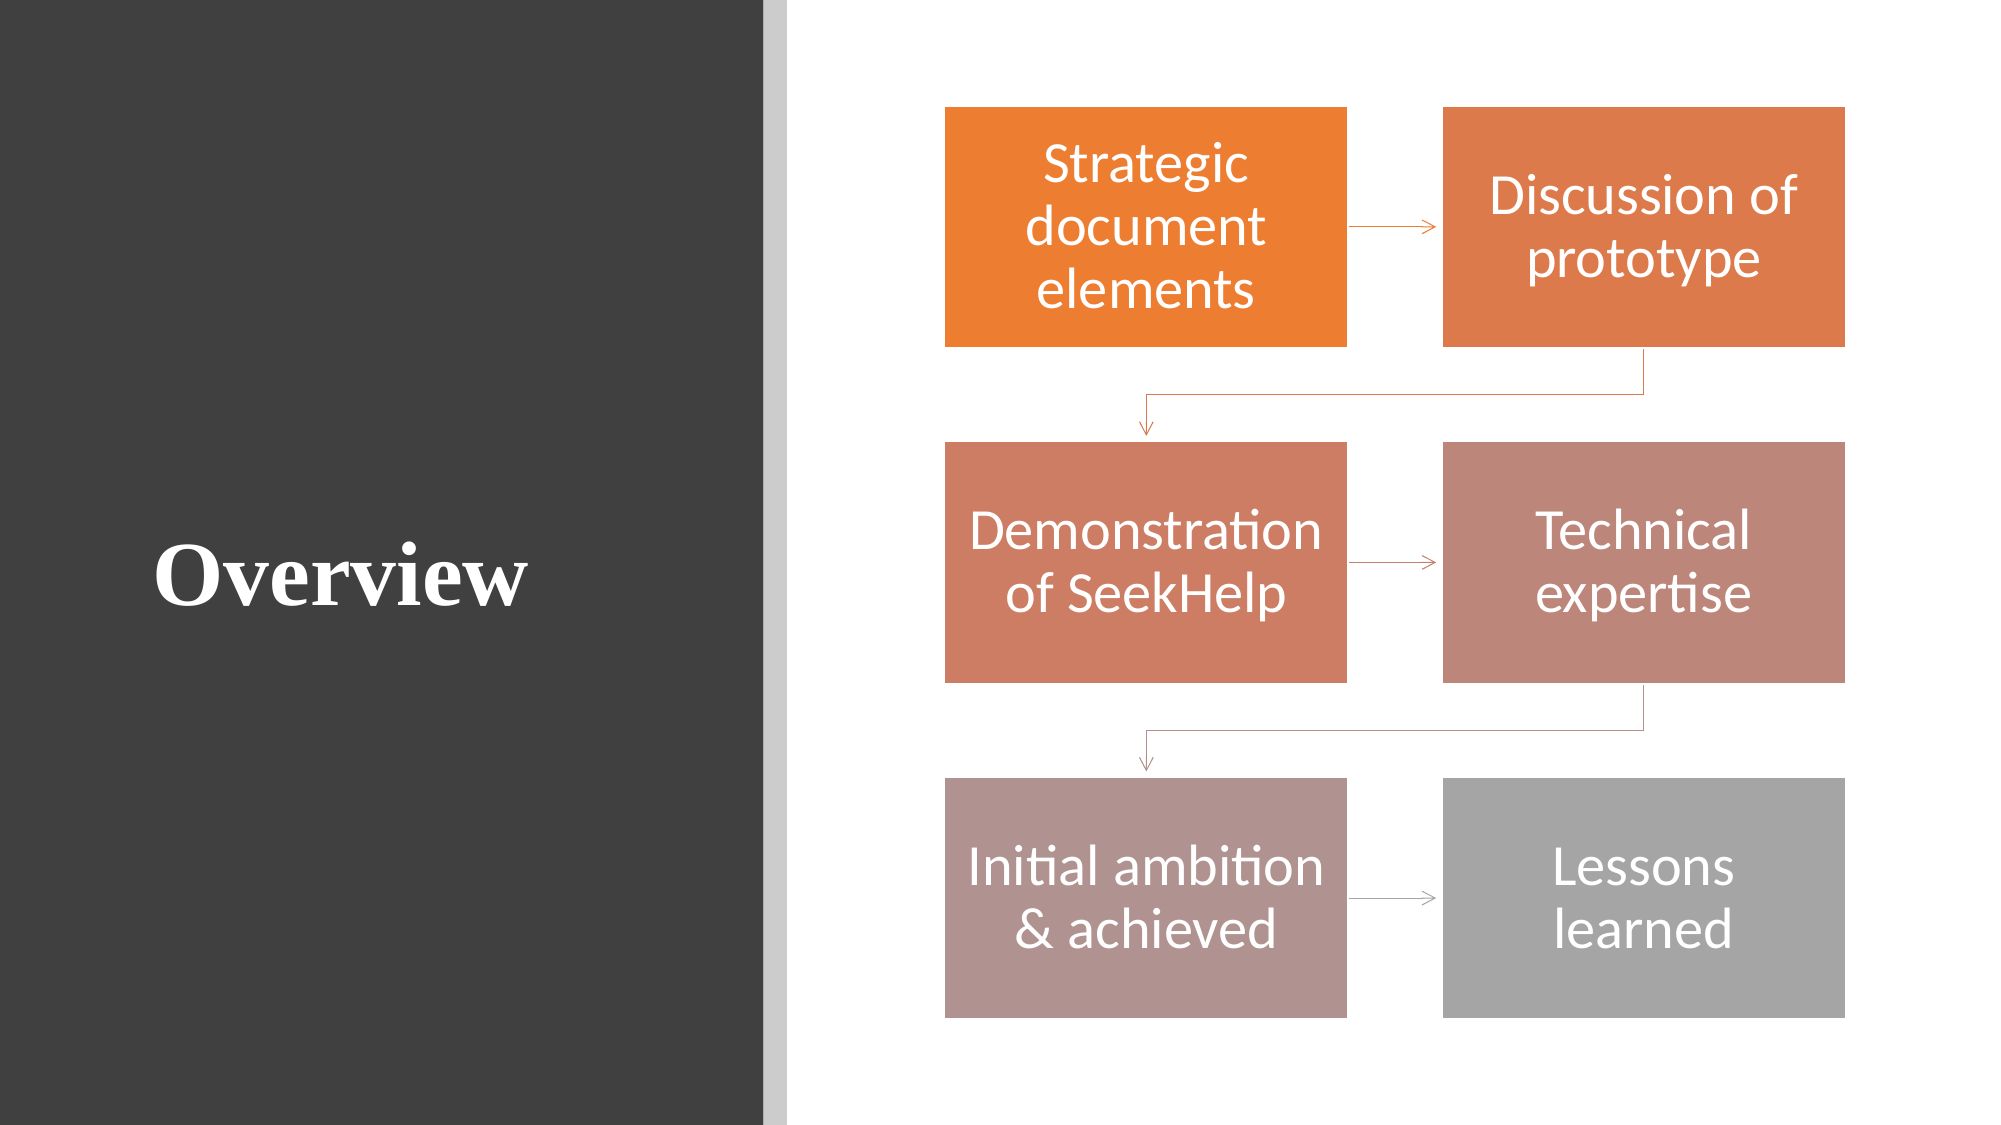

Strategic document elements

Discussion of prototype

Demonstration of SeekHelp

Technical expertise

Initial ambition & achieved
Lessons learned
# Overview